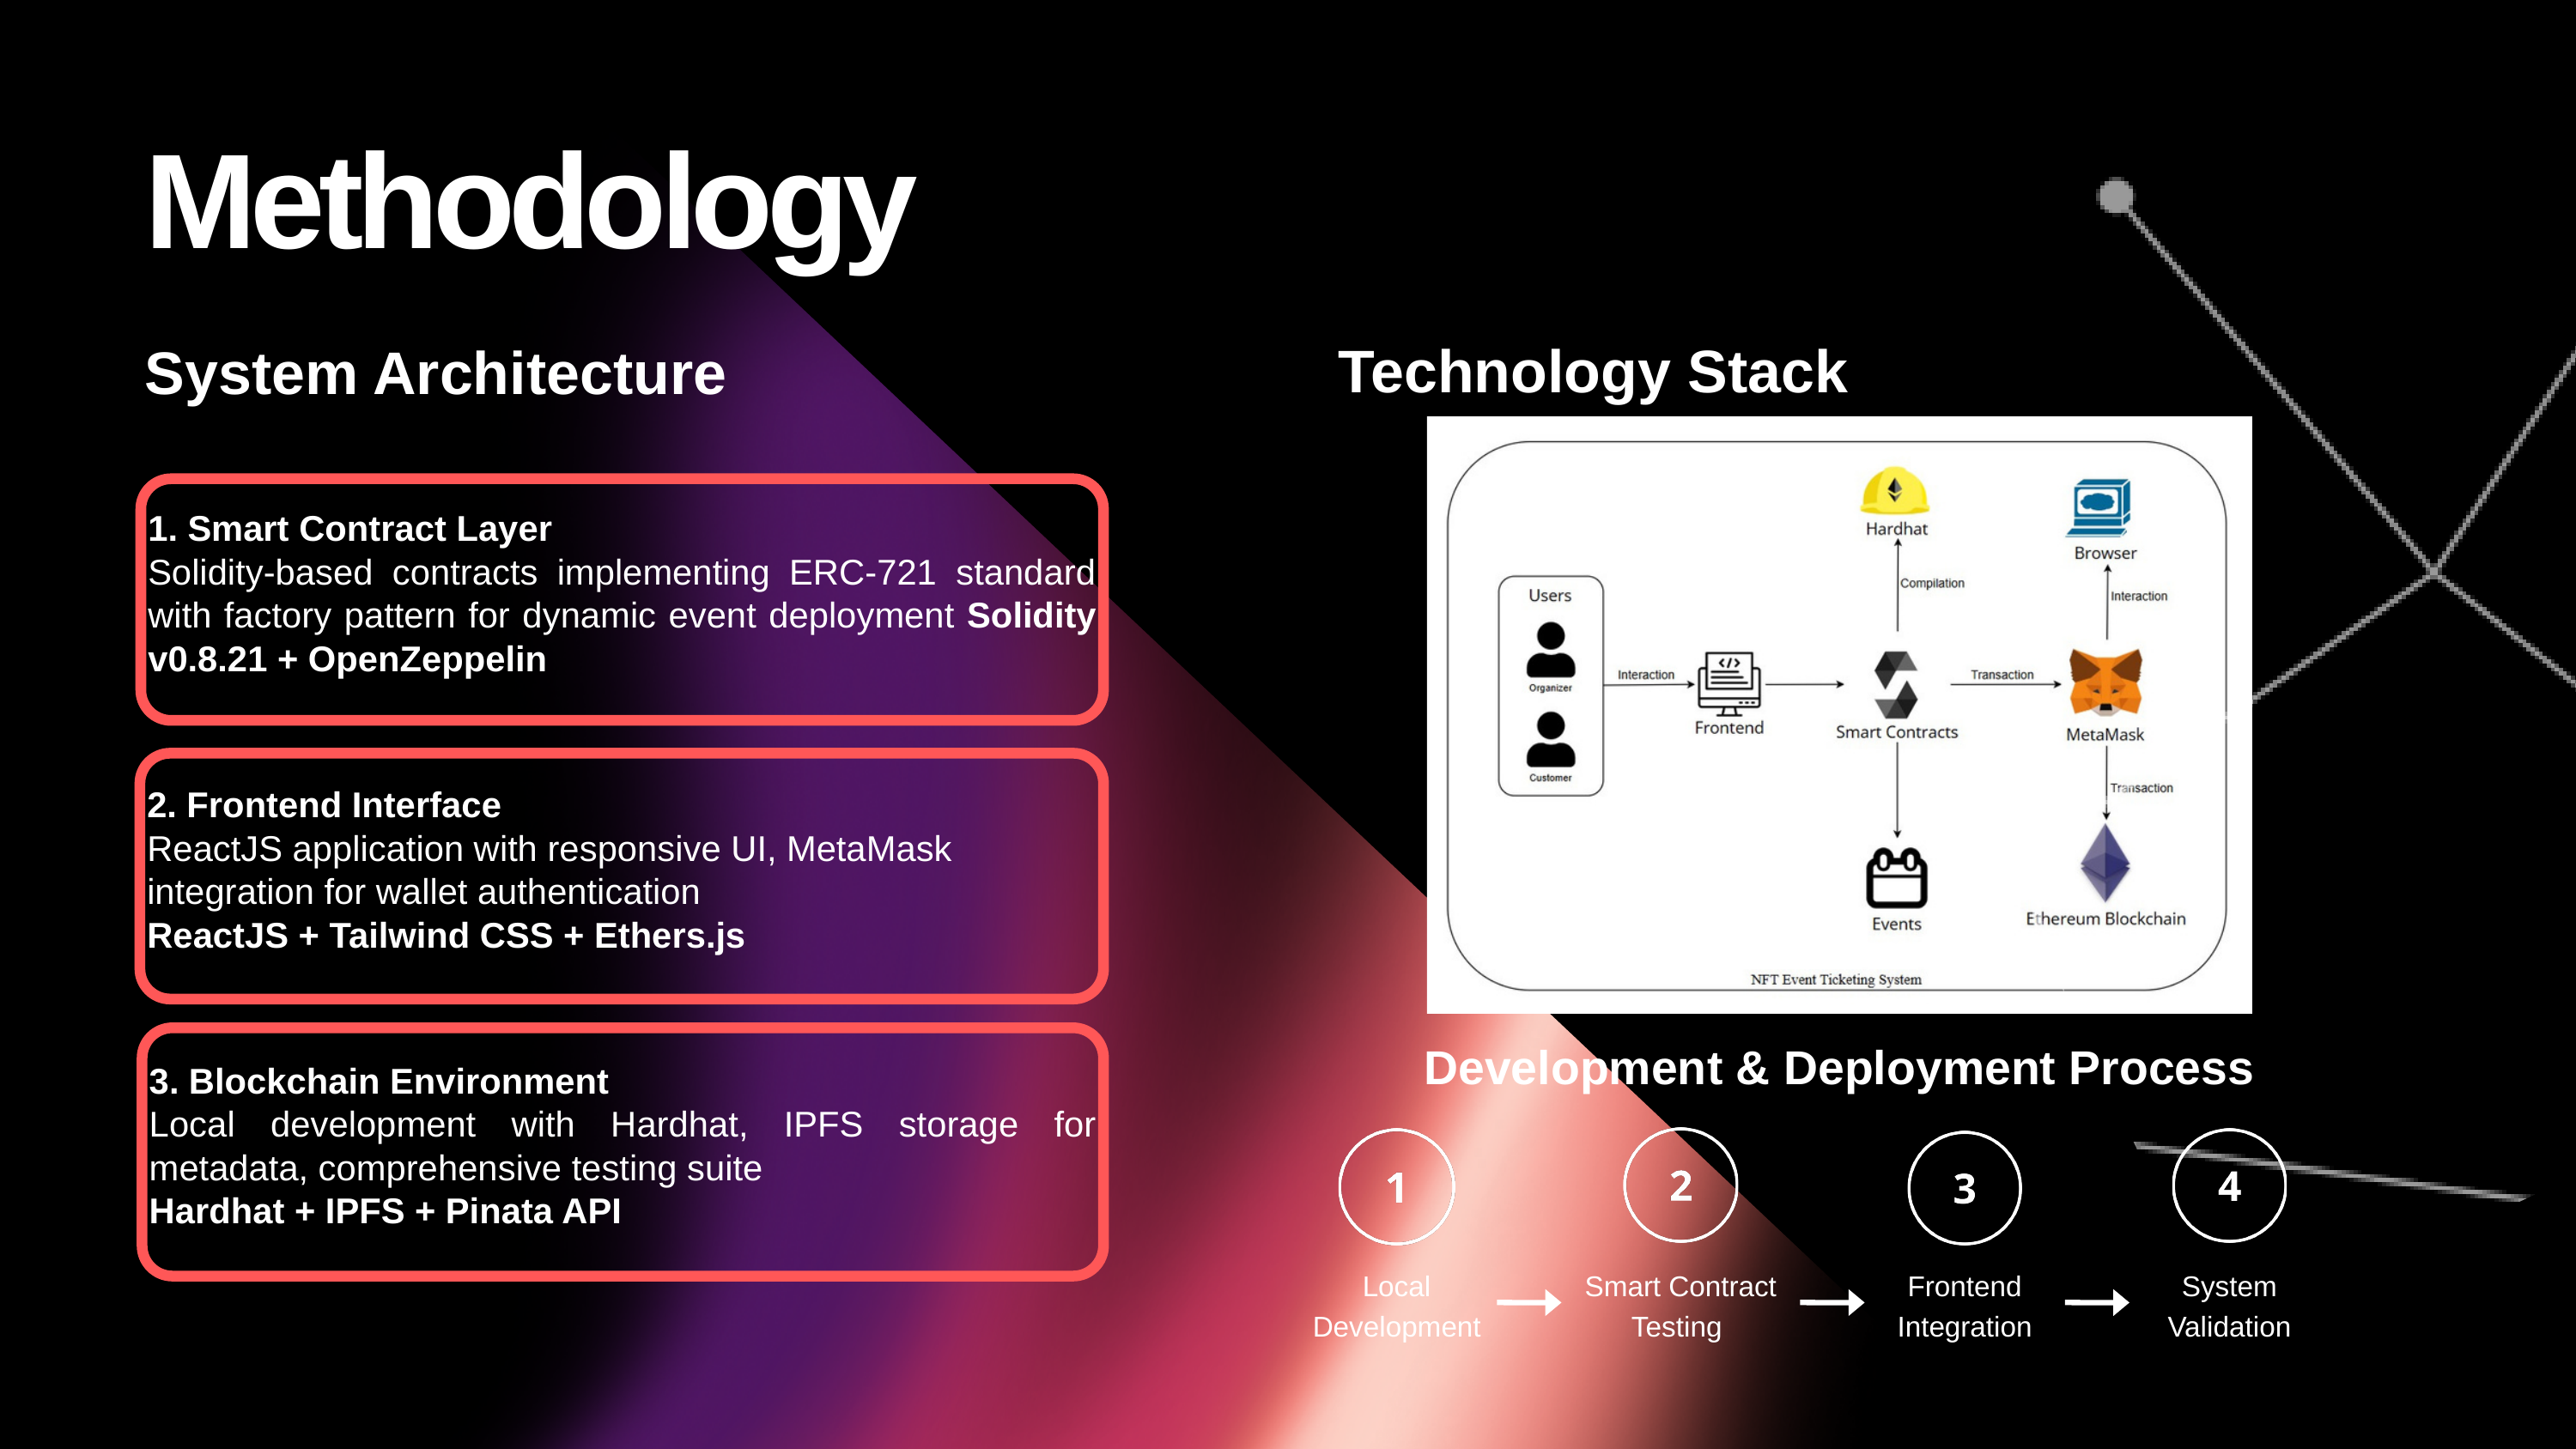

Methodology
Technology Stack
System Architecture

1. Smart Contract Layer
Solidity-based contracts implementing ERC-721 standard with factory pattern for dynamic event deployment Solidity v0.8.21 + OpenZeppelin

2. Frontend Interface
ReactJS application with responsive UI, MetaMask integration for wallet authentication
ReactJS + Tailwind CSS + Ethers.js
Development & Deployment Process

3. Blockchain Environment
Local development with Hardhat, IPFS storage for metadata, comprehensive testing suite
Hardhat + IPFS + Pinata API

Local Development
Smart Contract Testing
Frontend Integration
System Validation